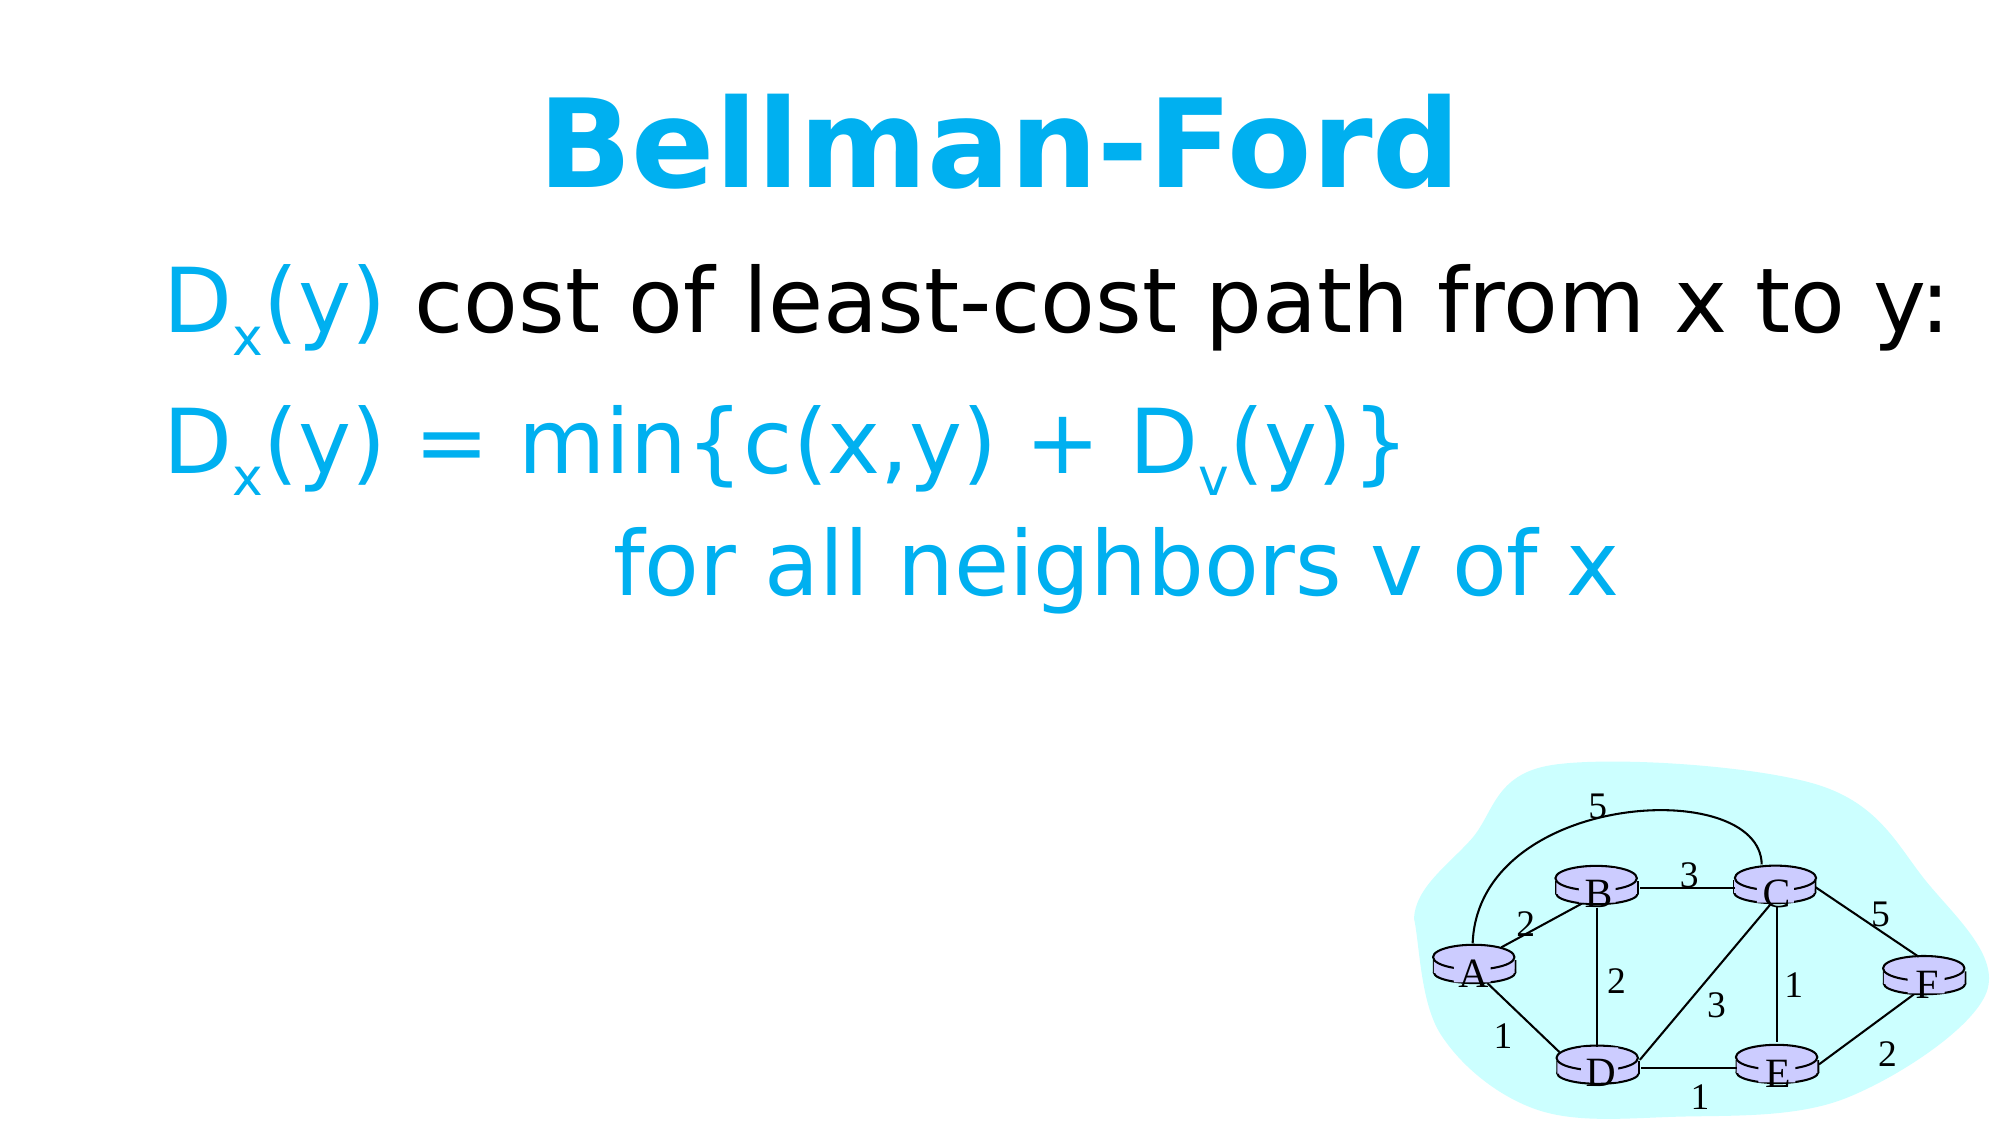

# Bellman-Ford
	Dx(y) cost of least-cost path from x to y:
	Dx(y) = min{c(x,y) + Dv(y)}                      			for all neighbors v of x

5

3
B

C

5

2

A

2
F

1

3

1
2
D

E

1